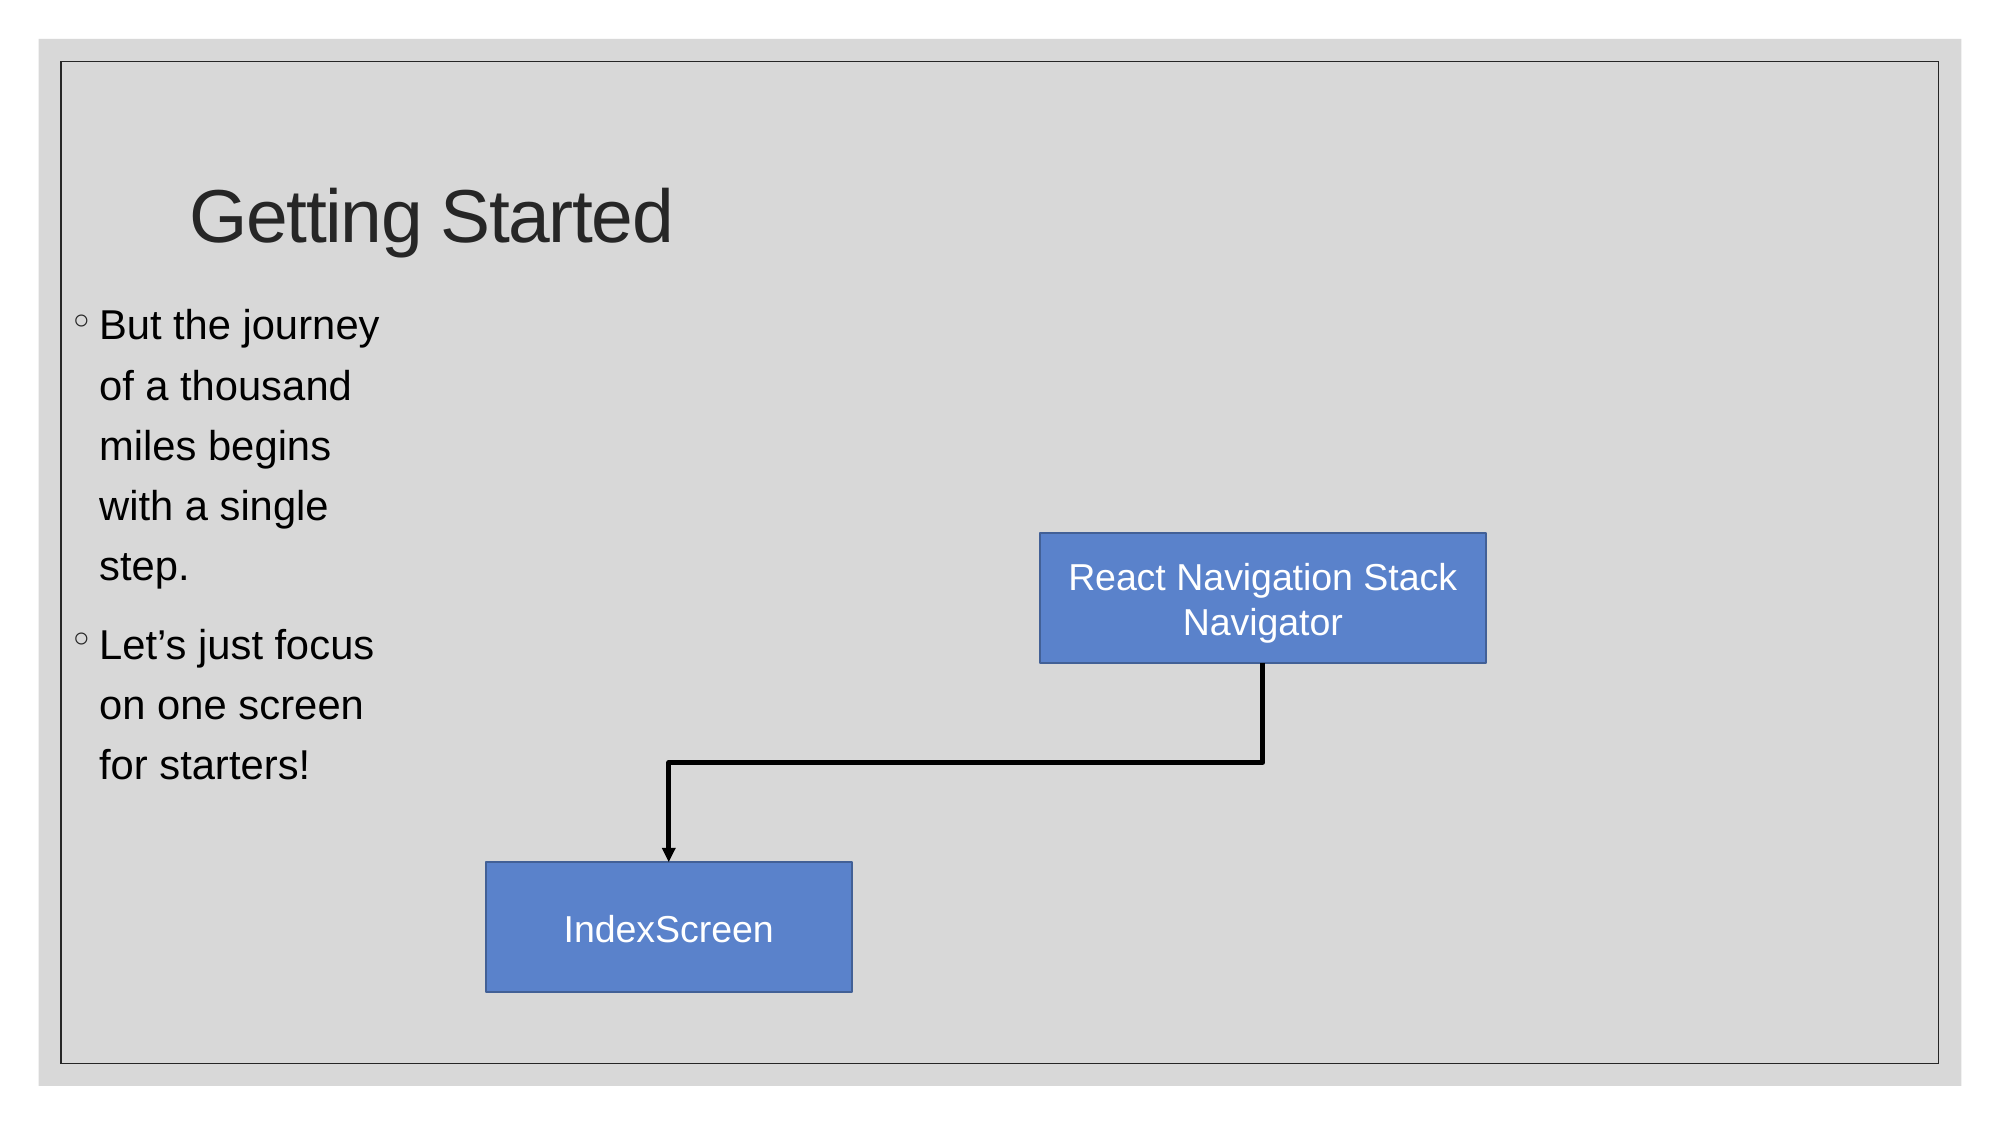

# Getting Started
But the journey of a thousand miles begins with a single step.
Let’s just focus on one screen for starters!
React Navigation Stack Navigator
IndexScreen